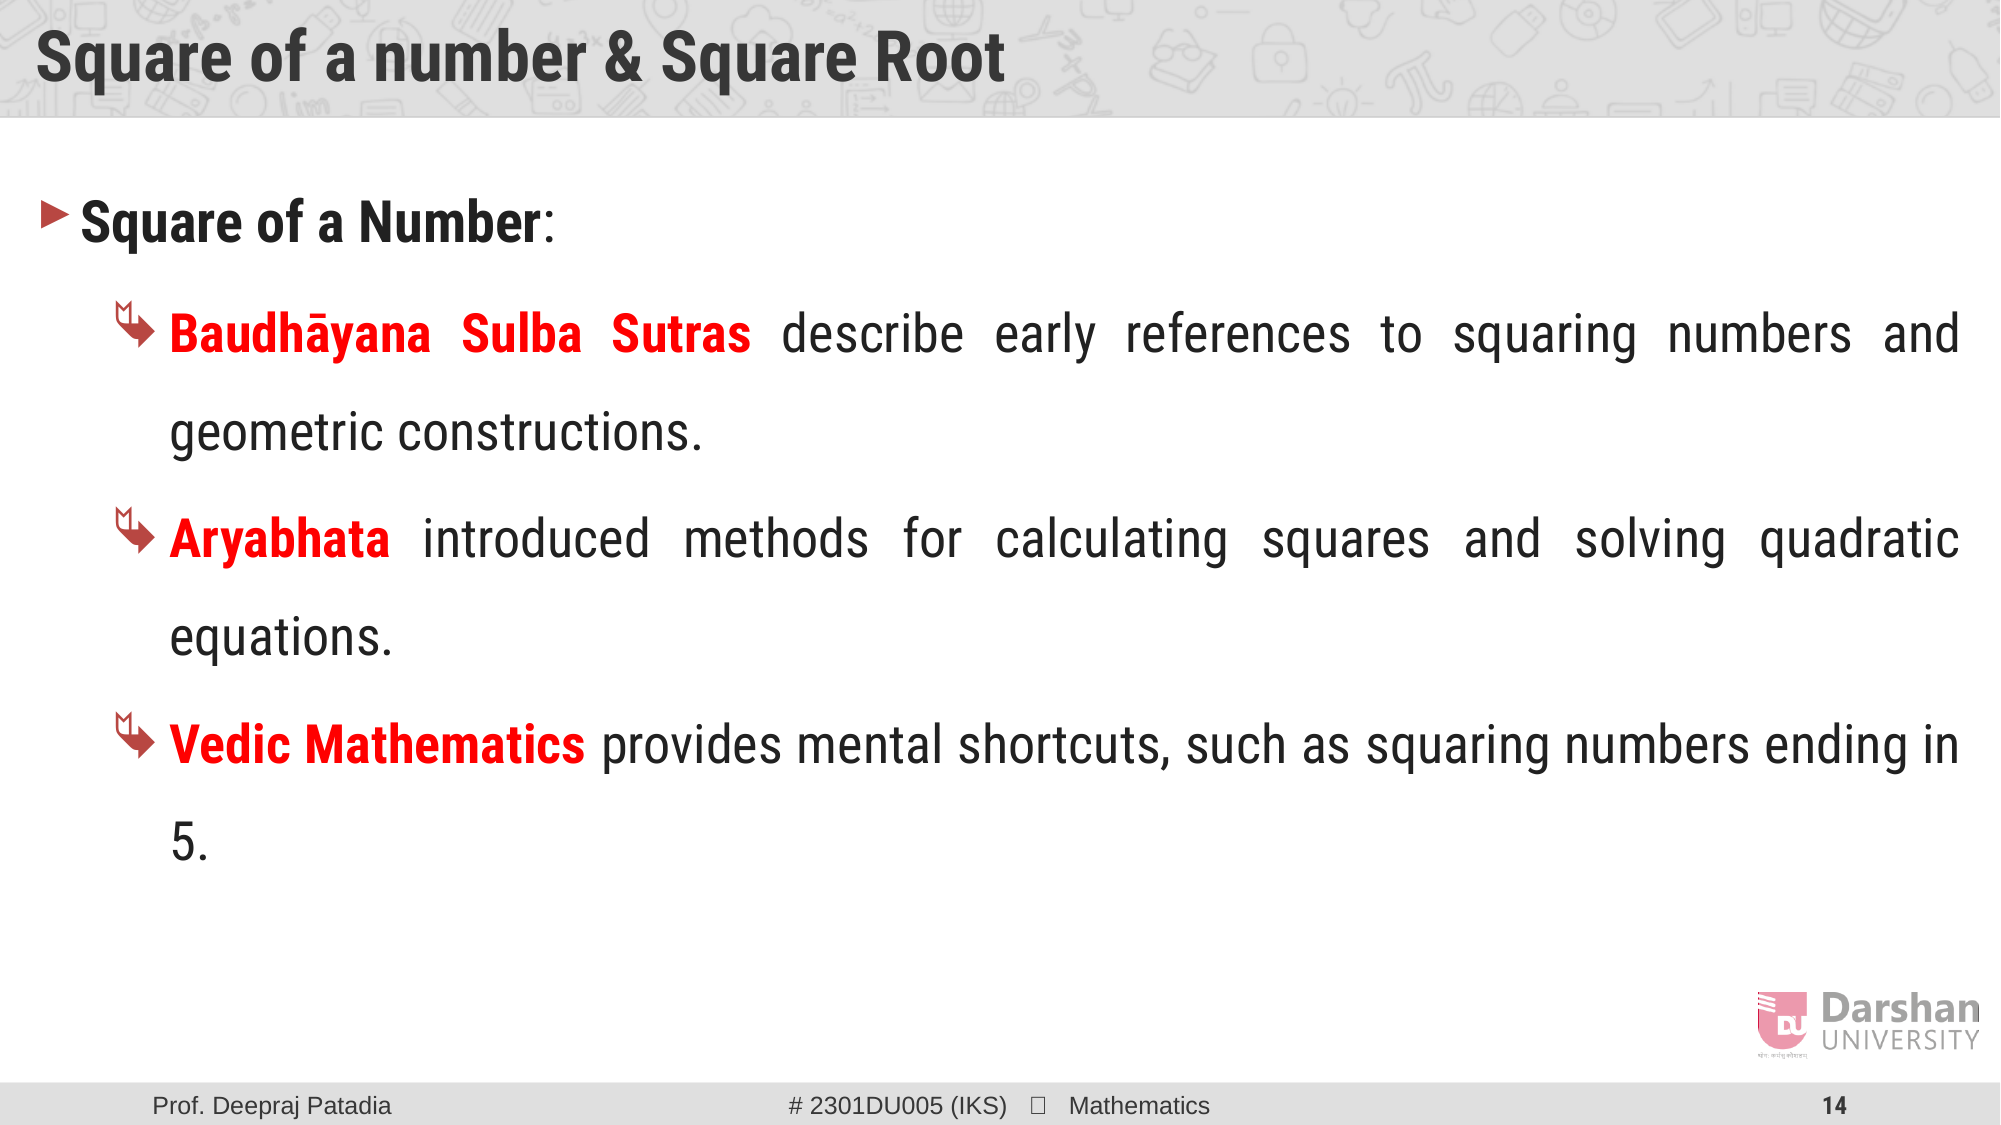

# Square of a number & Square Root
Square of a Number:
Baudhāyana Sulba Sutras describe early references to squaring numbers and geometric constructions.
Aryabhata introduced methods for calculating squares and solving quadratic equations.
Vedic Mathematics provides mental shortcuts, such as squaring numbers ending in 5.